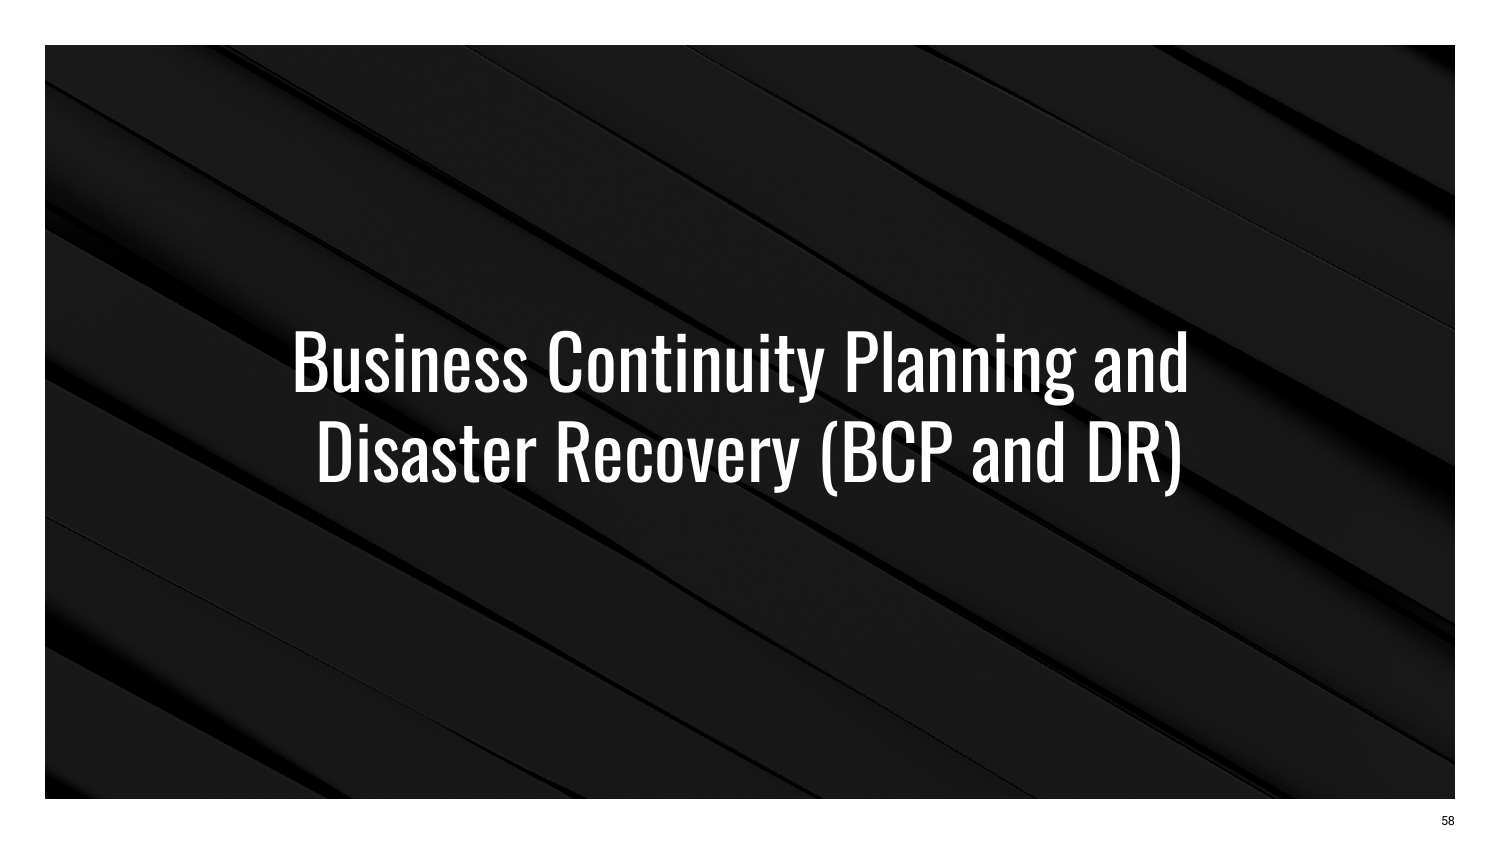

# Business Continuity Planning and Disaster Recovery (BCP and DR)

58